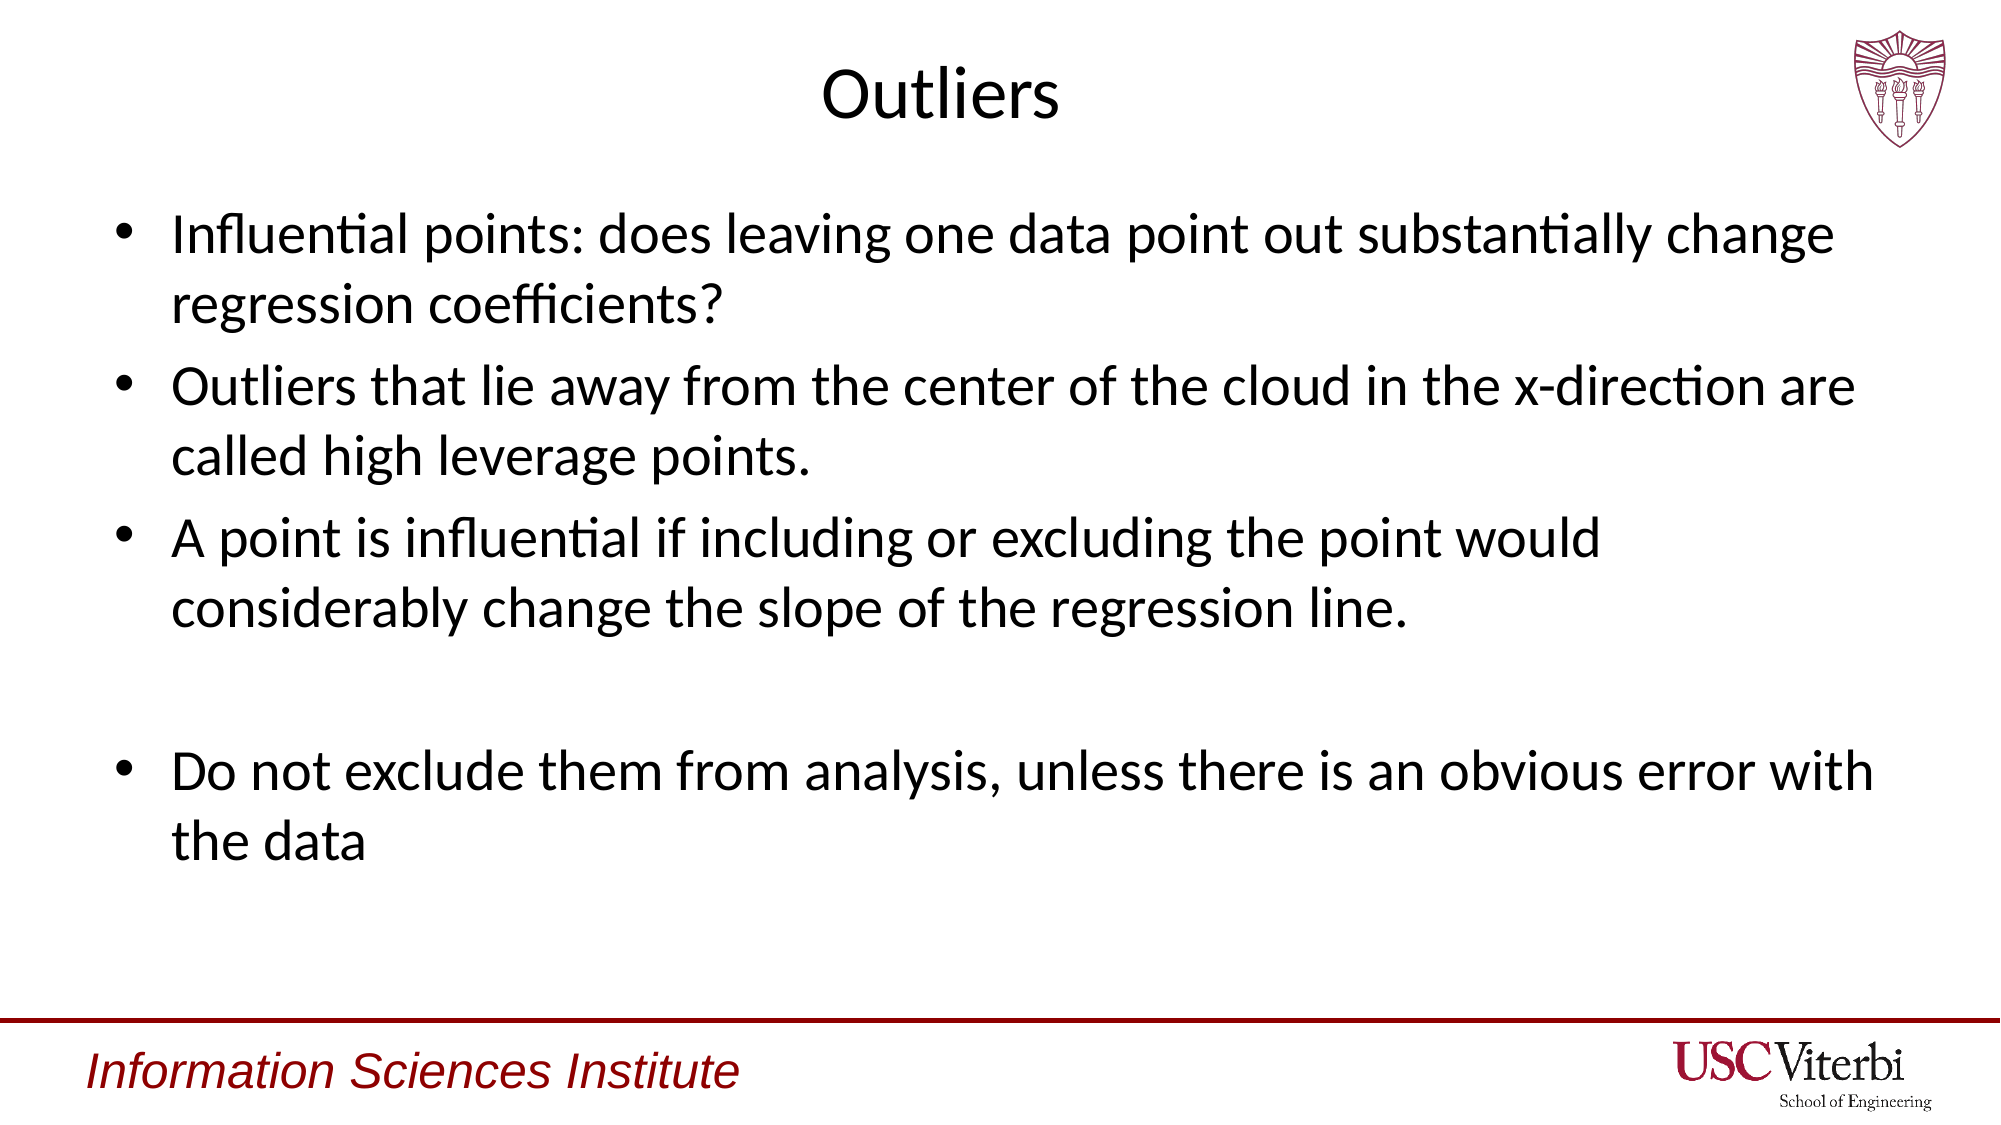

# Outliers
Influential points: does leaving one data point out substantially change regression coefficients?
Outliers that lie away from the center of the cloud in the x-direction are called high leverage points.
A point is influential if including or excluding the point would considerably change the slope of the regression line.

Do not exclude them from analysis, unless there is an obvious error with the data